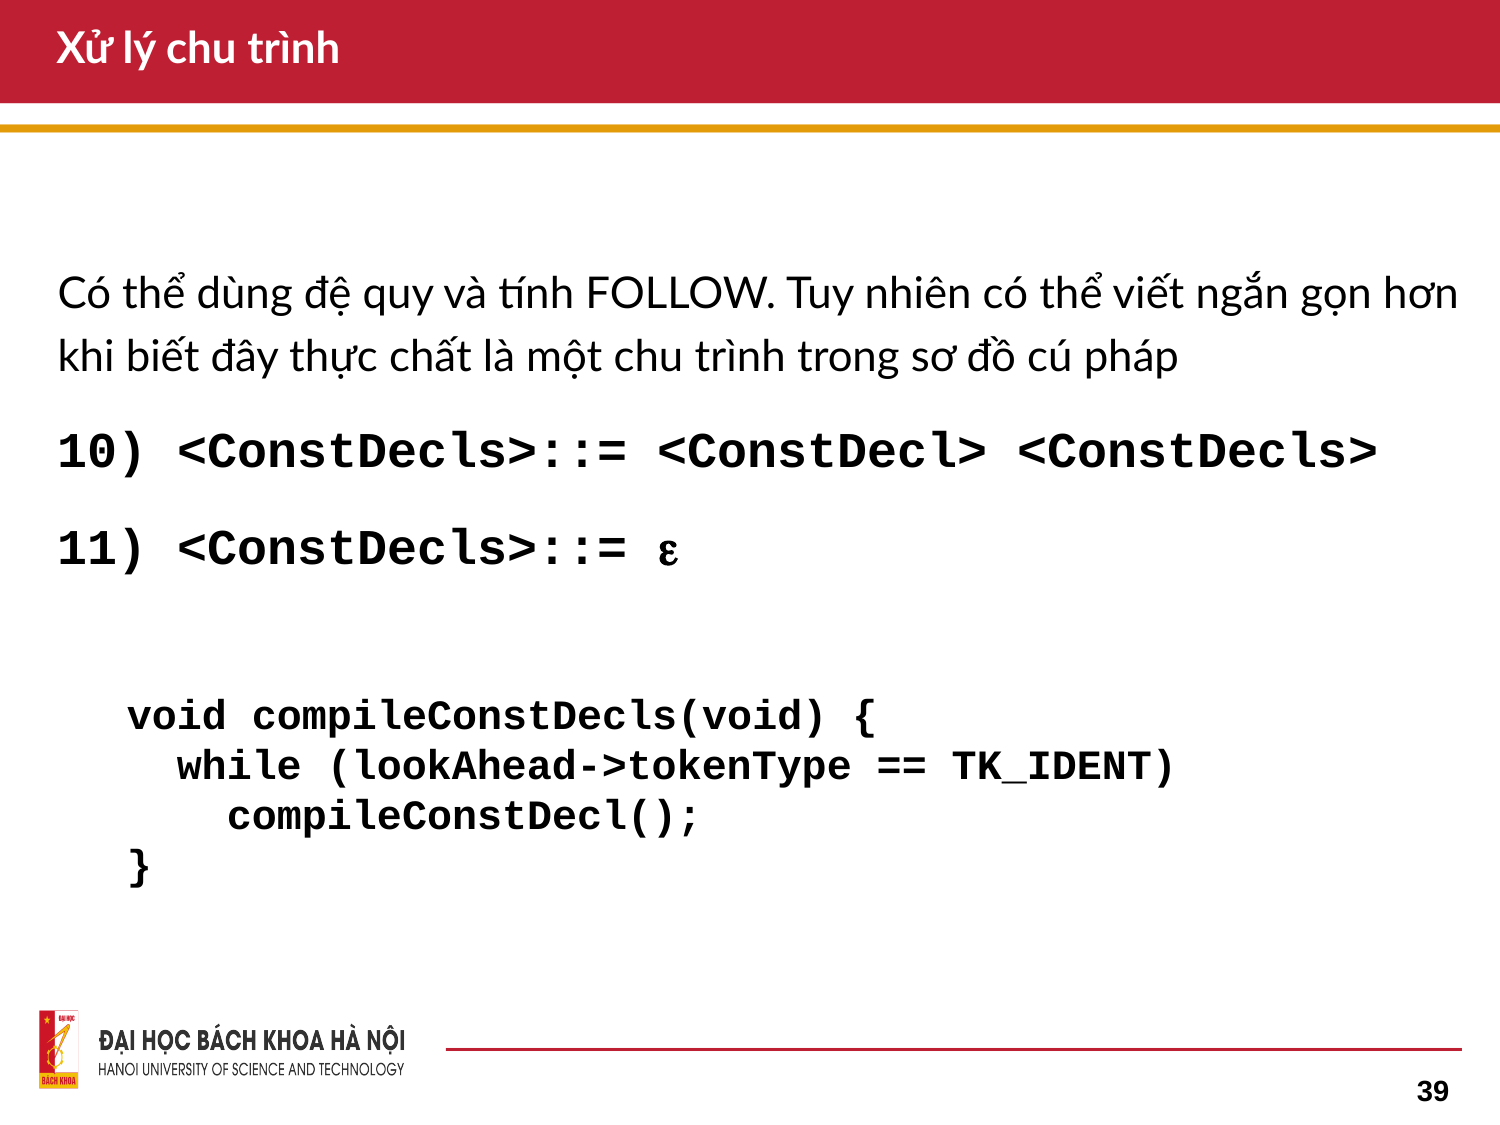

# Xử lý chu trình
Có thể dùng đệ quy và tính FOLLOW. Tuy nhiên có thể viết ngắn gọn hơn khi biết đây thực chất là một chu trình trong sơ đồ cú pháp
10) <ConstDecls>::= <ConstDecl> <ConstDecls>
11) <ConstDecls>::= ε

void compileConstDecls(void) {
  while (lookAhead->tokenType == TK_IDENT)
    compileConstDecl();
}

39